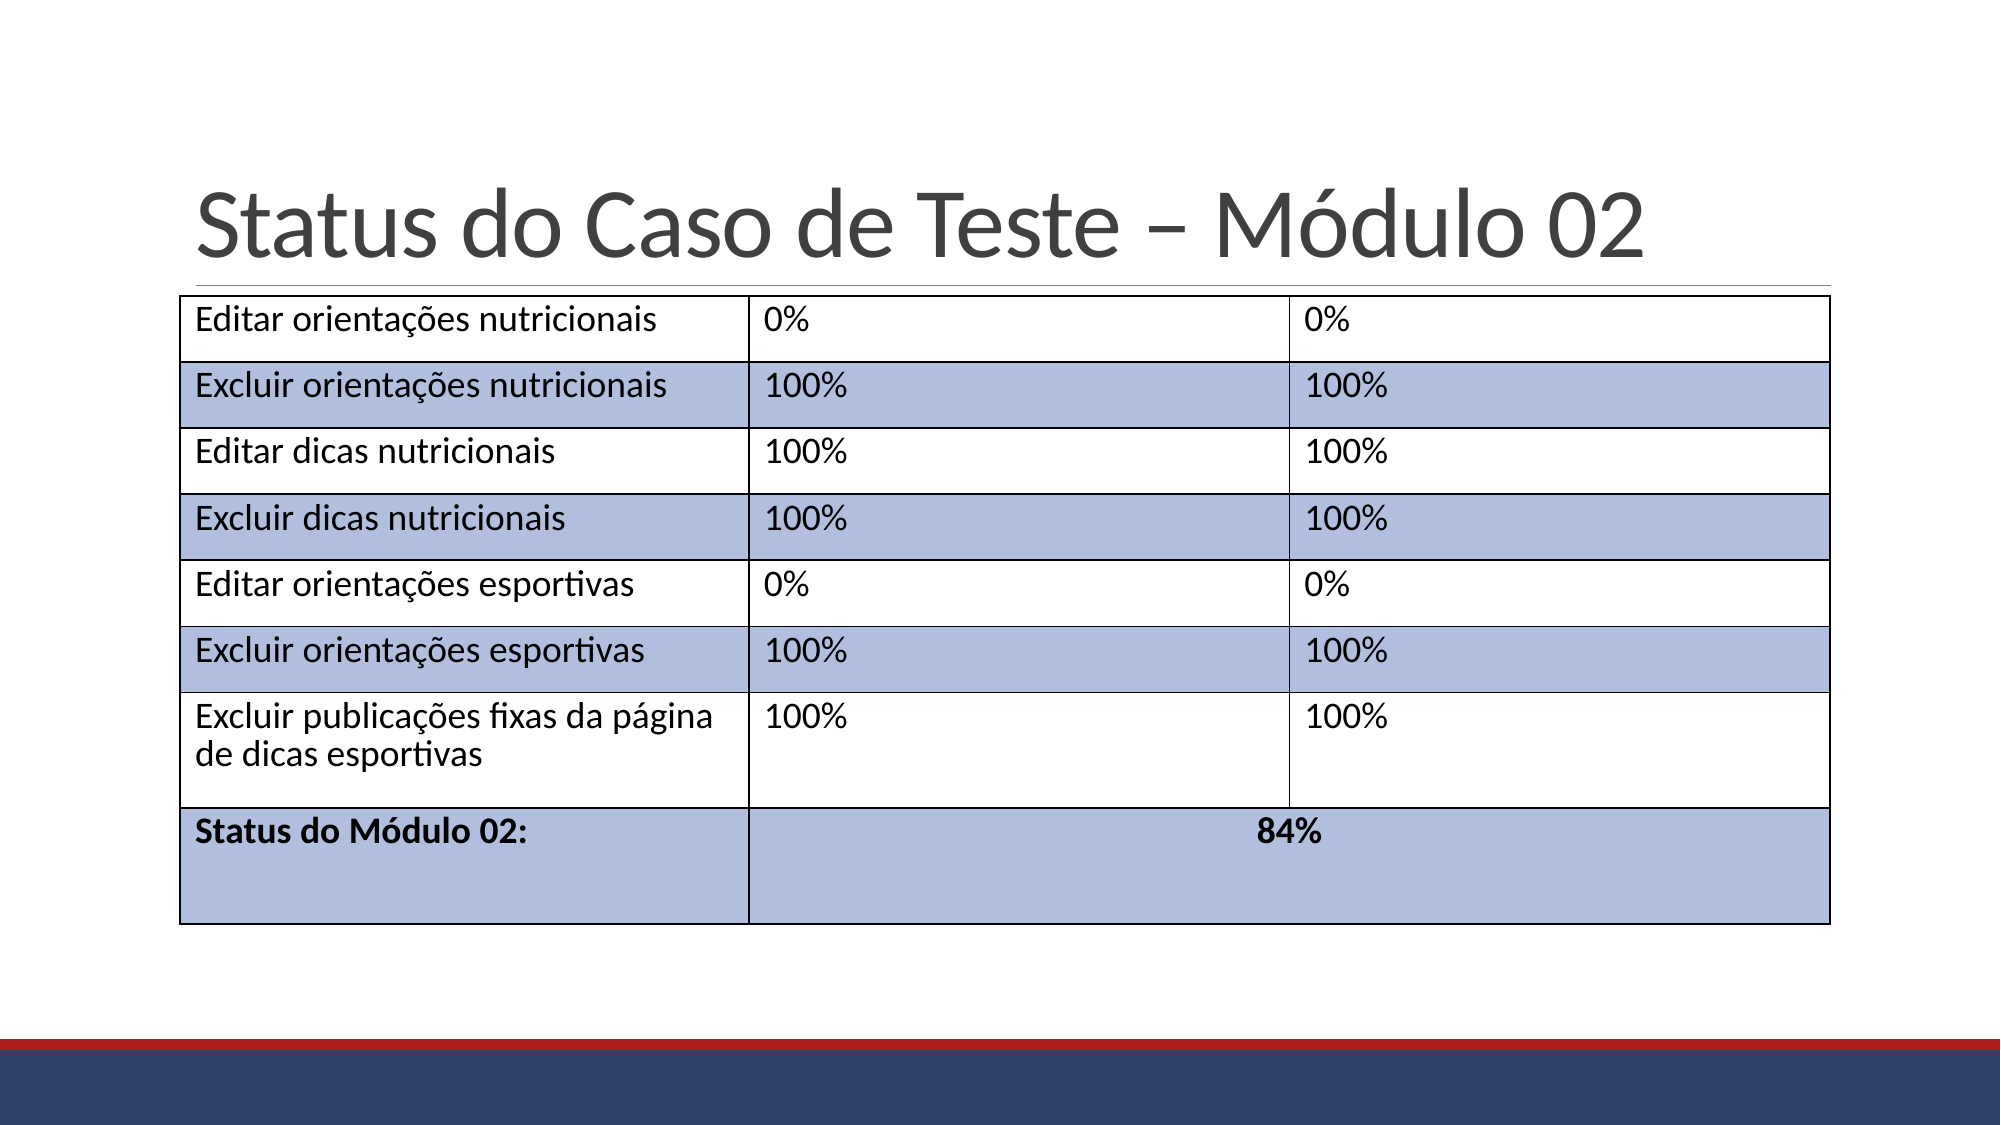

# Status do Caso de Teste – Módulo 02
| Editar orientações nutricionais | 0% | 0% |
| --- | --- | --- |
| Excluir orientações nutricionais | 100% | 100% |
| Editar dicas nutricionais | 100% | 100% |
| Excluir dicas nutricionais | 100% | 100% |
| Editar orientações esportivas | 0% | 0% |
| Excluir orientações esportivas | 100% | 100% |
| Excluir publicações fixas da página de dicas esportivas | 100% | 100% |
| Status do Módulo 02: | 84% |  |